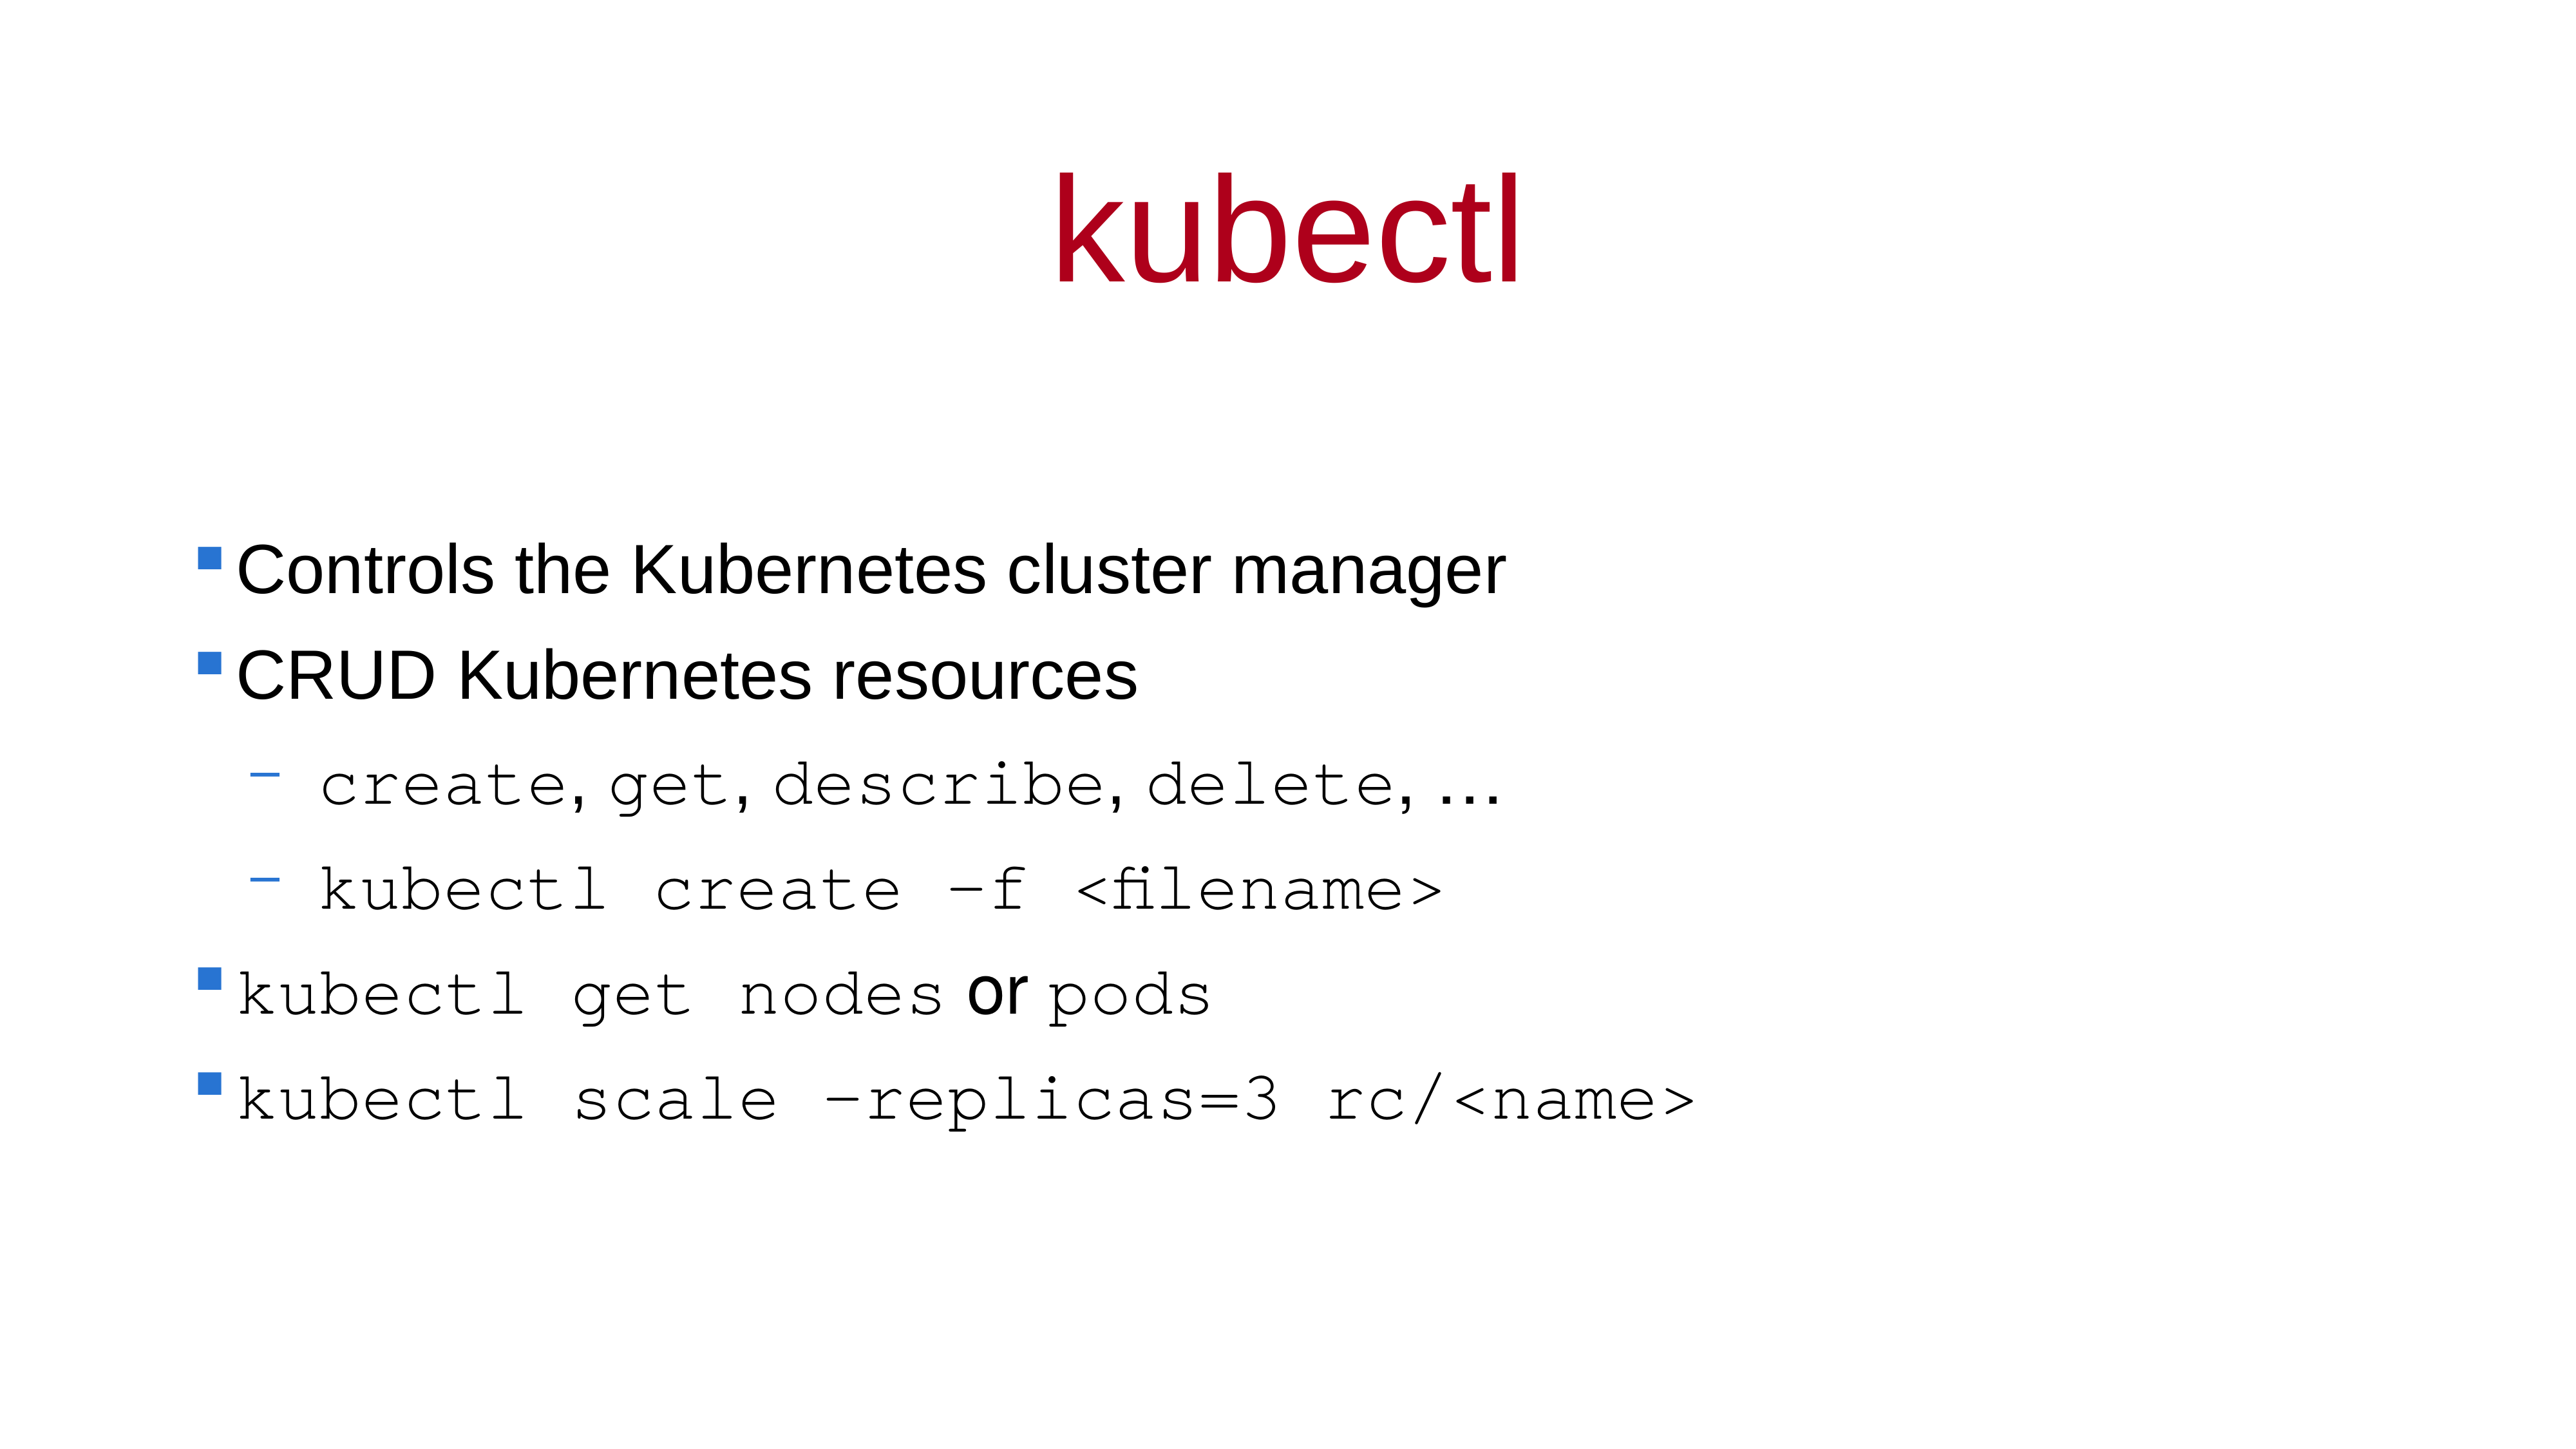

# kubectl
Controls the Kubernetes cluster manager
CRUD Kubernetes resources
create, get, describe, delete, …
kubectl create -f <filename>
kubectl get nodes or pods
kubectl scale —replicas=3 rc/<name>
9